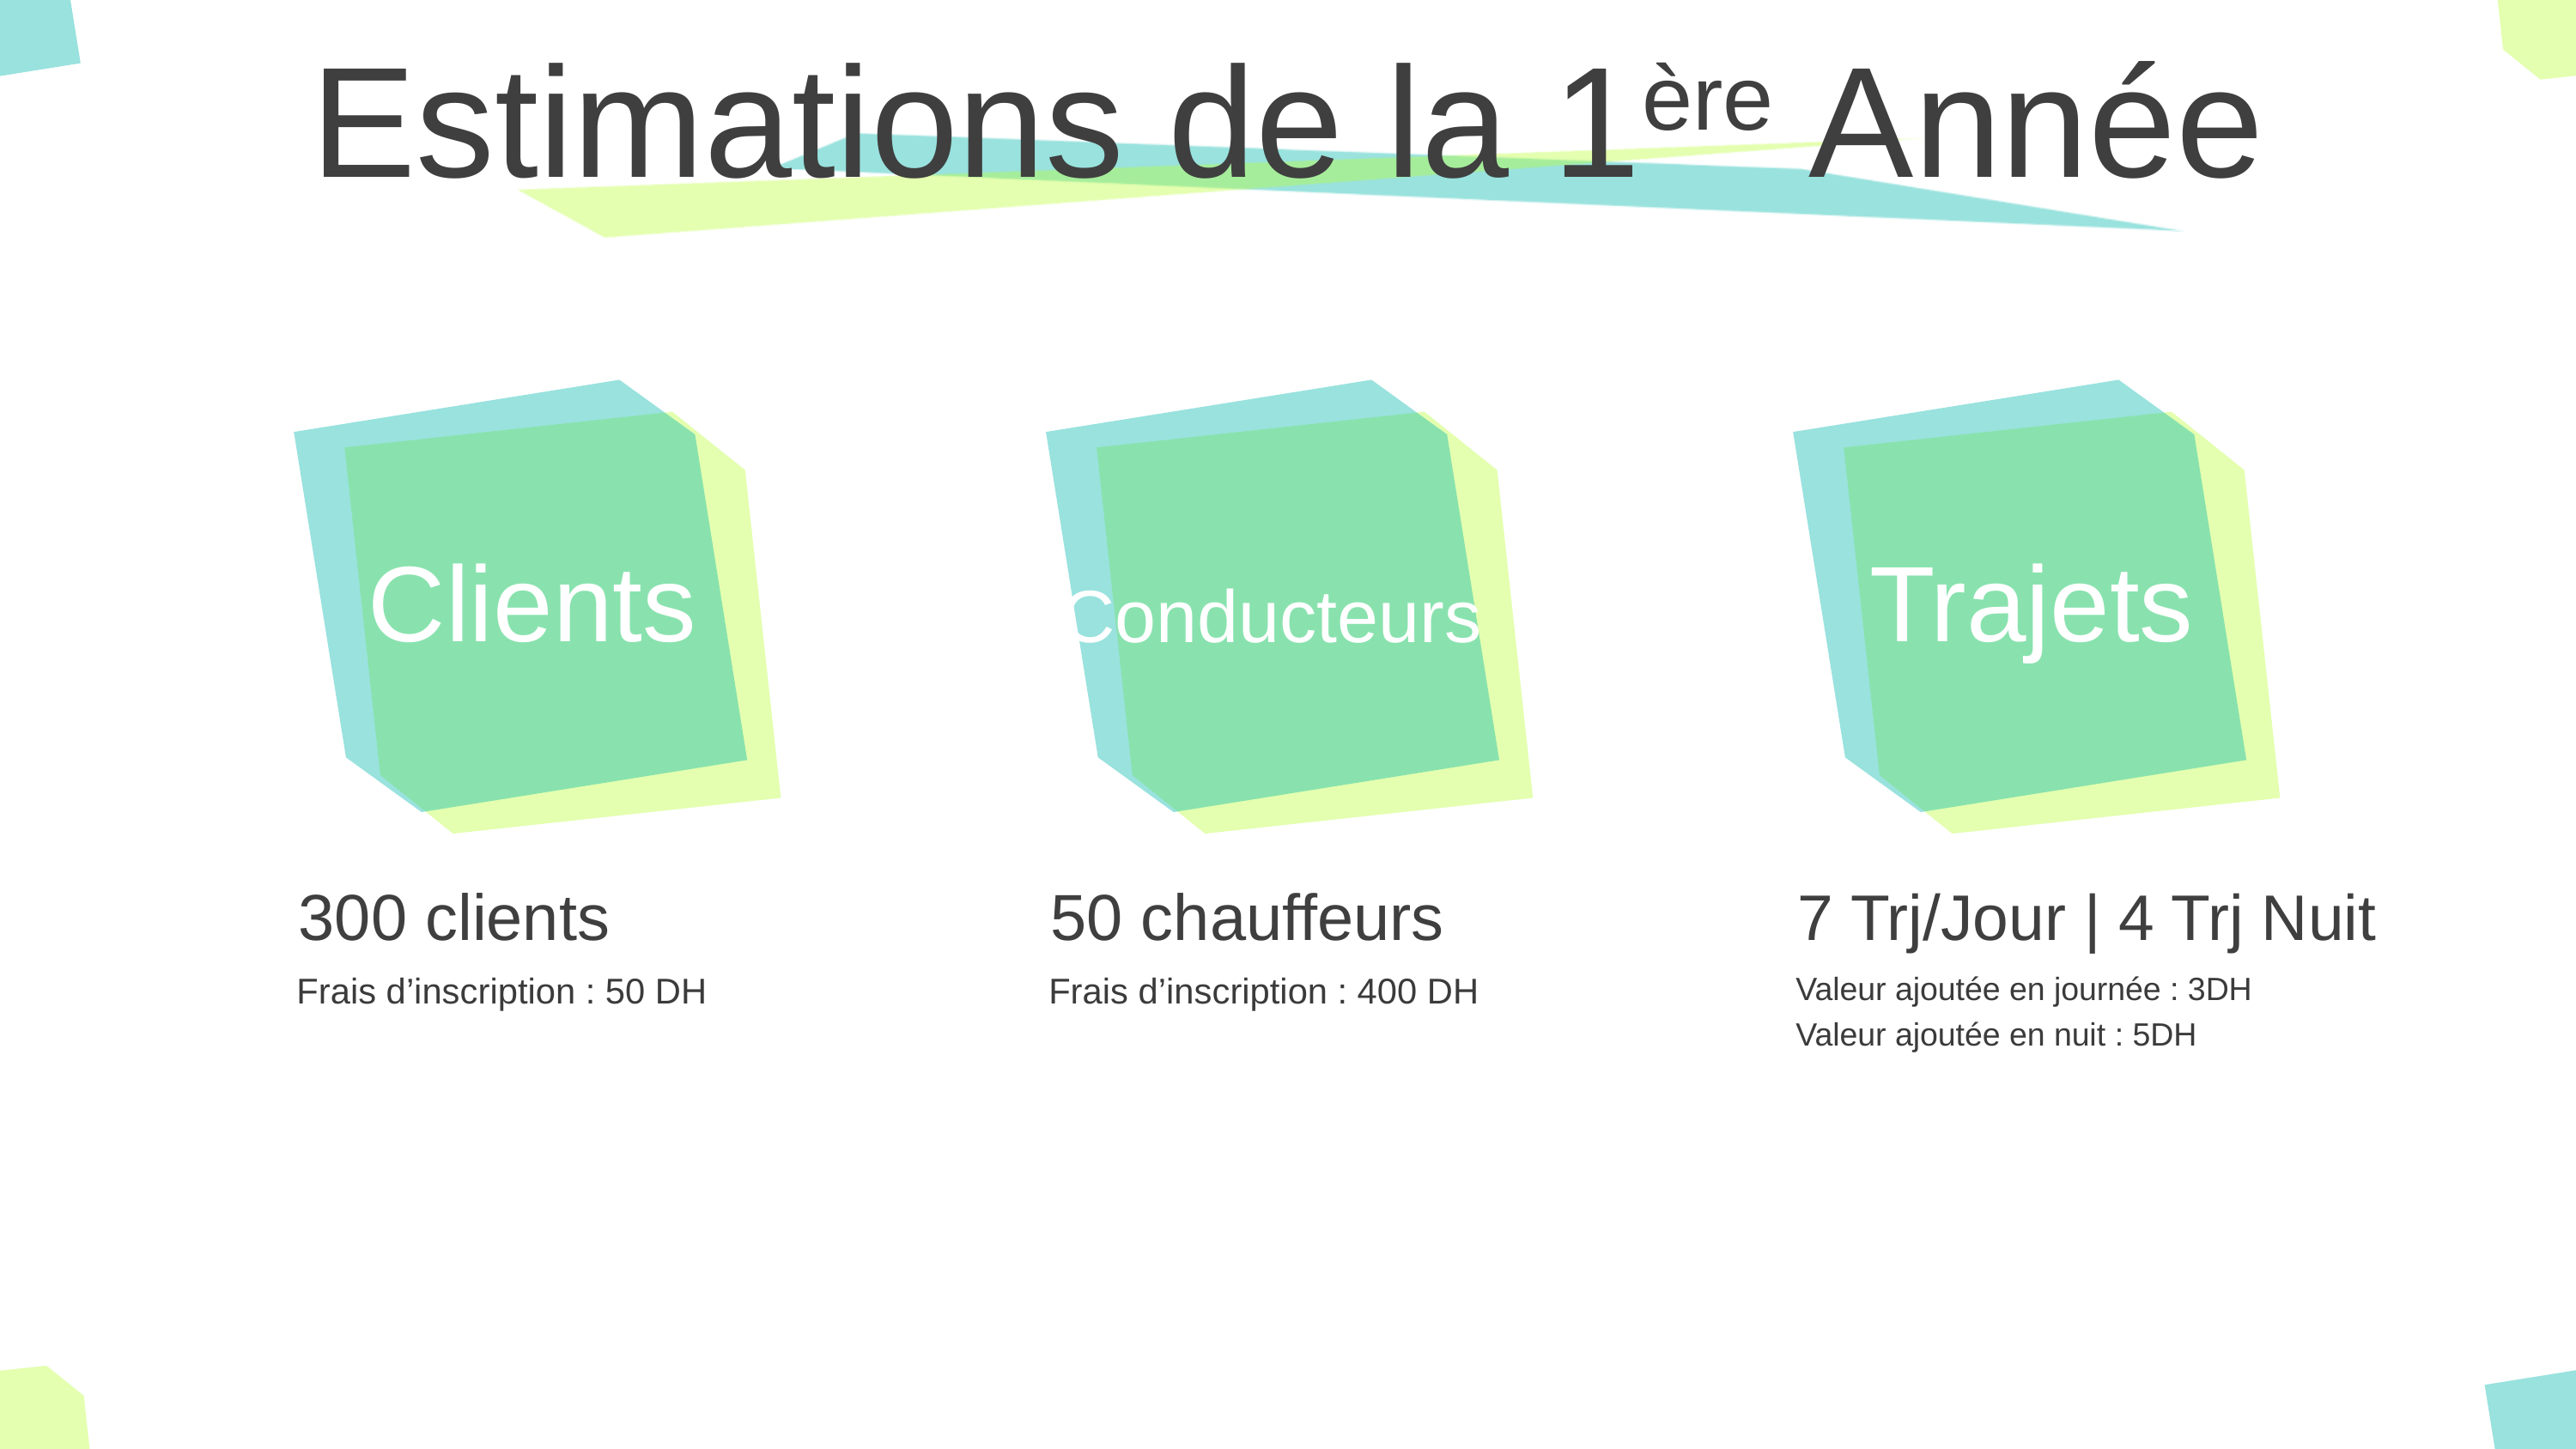

# Estimations de la 1ère Année
Clients
Conducteurs
Trajets
300 clients
50 chauffeurs
7 Trj/Jour | 4 Trj Nuit
Frais d’inscription : 50 DH
Frais d’inscription : 400 DH
Valeur ajoutée en journée : 3DH
Valeur ajoutée en nuit : 5DH